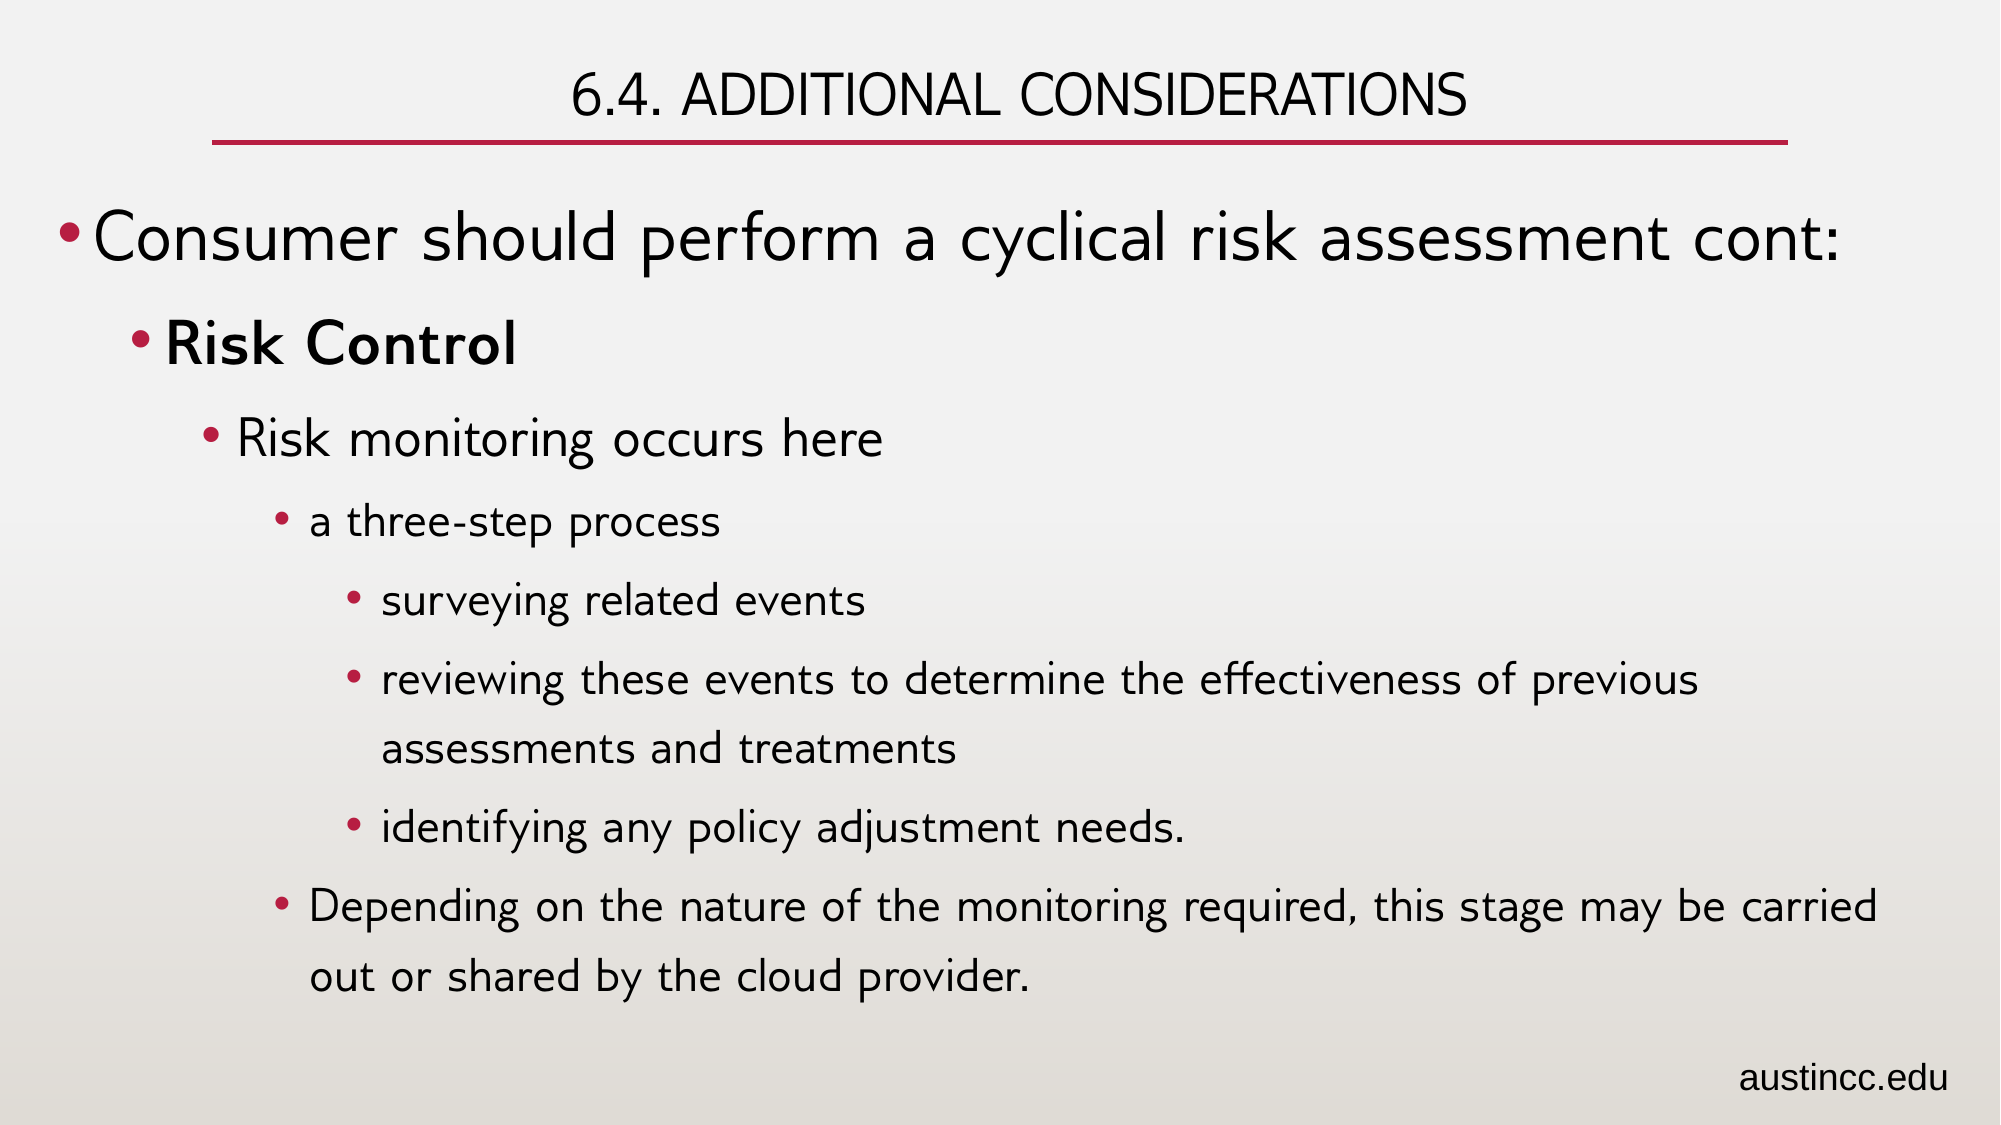

# 6.4. Additional Considerations
Consumer should perform a cyclical risk assessment cont:
Risk Control
Risk monitoring occurs here
a three-step process
surveying related events
reviewing these events to determine the effectiveness of previous assessments and treatments
identifying any policy adjustment needs.
Depending on the nature of the monitoring required, this stage may be carried out or shared by the cloud provider.